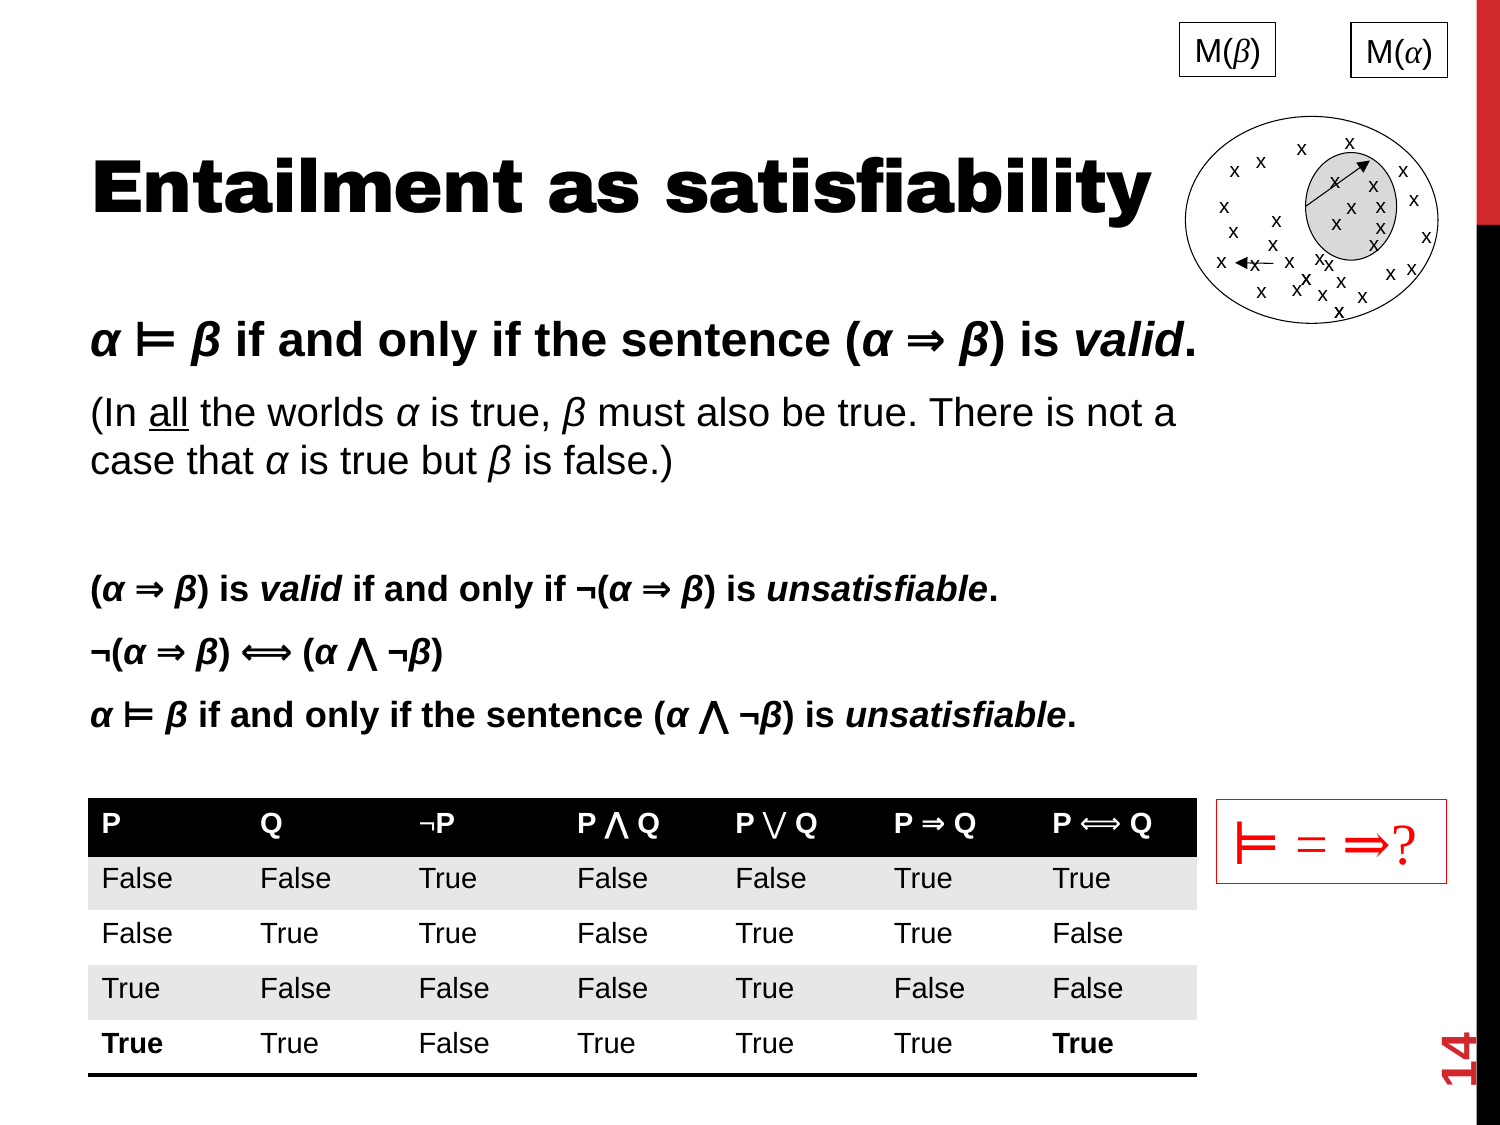

M(β)
M(α)

x
x
x
x
x

x
x
x
x
x
x
x
x
x
x
x
x
x
x
x
x
x
x
x
x
x
x
x
x
x
x
x
x
x
# Entailment as satisfiability
α ⊨ β if and only if the sentence (α ⇒ β) is valid.
(In all the worlds α is true, β must also be true. There is not a case that α is true but β is false.)

(α ⇒ β) is valid if and only if ¬(α ⇒ β) is unsatisfiable.
¬(α ⇒ β) ⟺ (α ⋀ ¬β)
α ⊨ β if and only if the sentence (α ⋀ ¬β) is unsatisfiable.
⊨ = ⇒?
| P | Q | ¬P | P ⋀ Q | P ⋁ Q | P ⇒ Q | P ⟺ Q |
| --- | --- | --- | --- | --- | --- | --- |
| False | False | True | False | False | True | True |
| False | True | True | False | True | True | False |
| True | False | False | False | True | False | False |
| True | True | False | True | True | True | True |
14